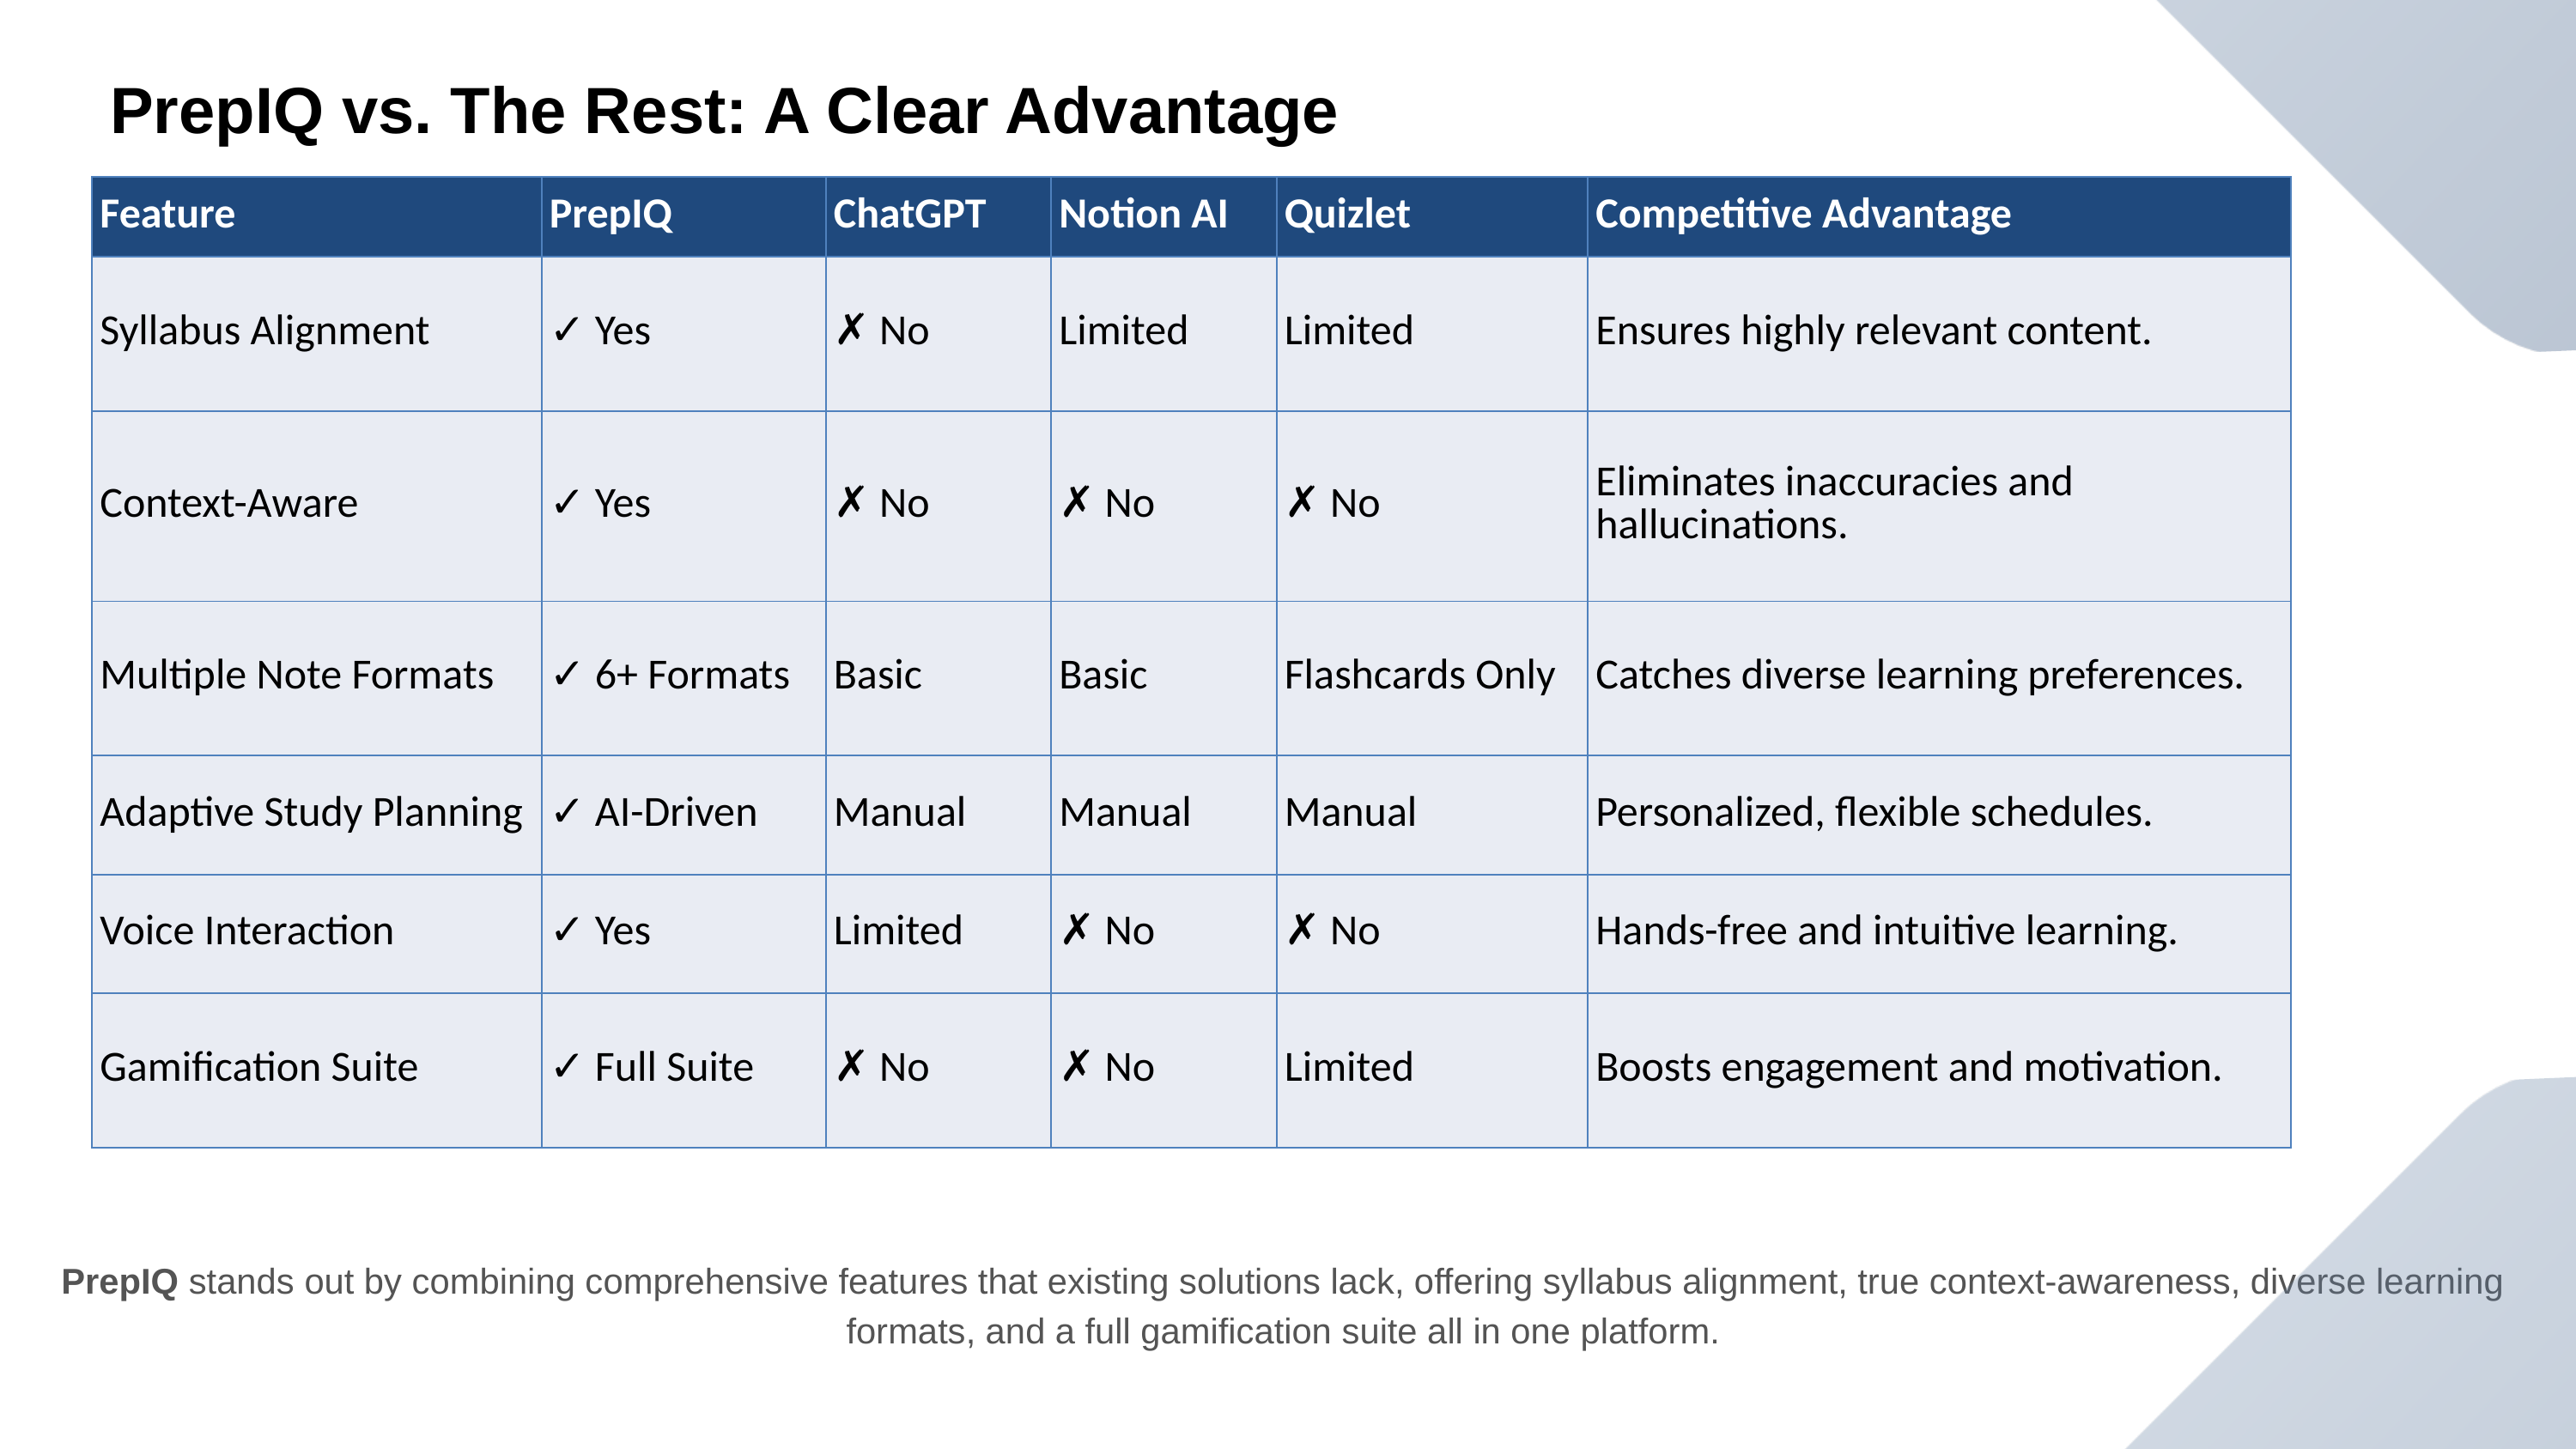

PrepIQ vs. The Rest: A Clear Advantage
| Feature | PrepIQ | ChatGPT | Notion AI | Quizlet | Competitive Advantage |
| --- | --- | --- | --- | --- | --- |
| Syllabus Alignment | ✓ Yes | ✗ No | Limited | Limited | Ensures highly relevant content. |
| Context-Aware | ✓ Yes | ✗ No | ✗ No | ✗ No | Eliminates inaccuracies and hallucinations. |
| Multiple Note Formats | ✓ 6+ Formats | Basic | Basic | Flashcards Only | Catches diverse learning preferences. |
| Adaptive Study Planning | ✓ AI-Driven | Manual | Manual | Manual | Personalized, flexible schedules. |
| Voice Interaction | ✓ Yes | Limited | ✗ No | ✗ No | Hands-free and intuitive learning. |
| Gamification Suite | ✓ Full Suite | ✗ No | ✗ No | Limited | Boosts engagement and motivation. |

PrepIQ stands out by combining comprehensive features that existing solutions lack, offering syllabus alignment, true context-awareness, diverse learning formats, and a full gamification suite all in one platform.